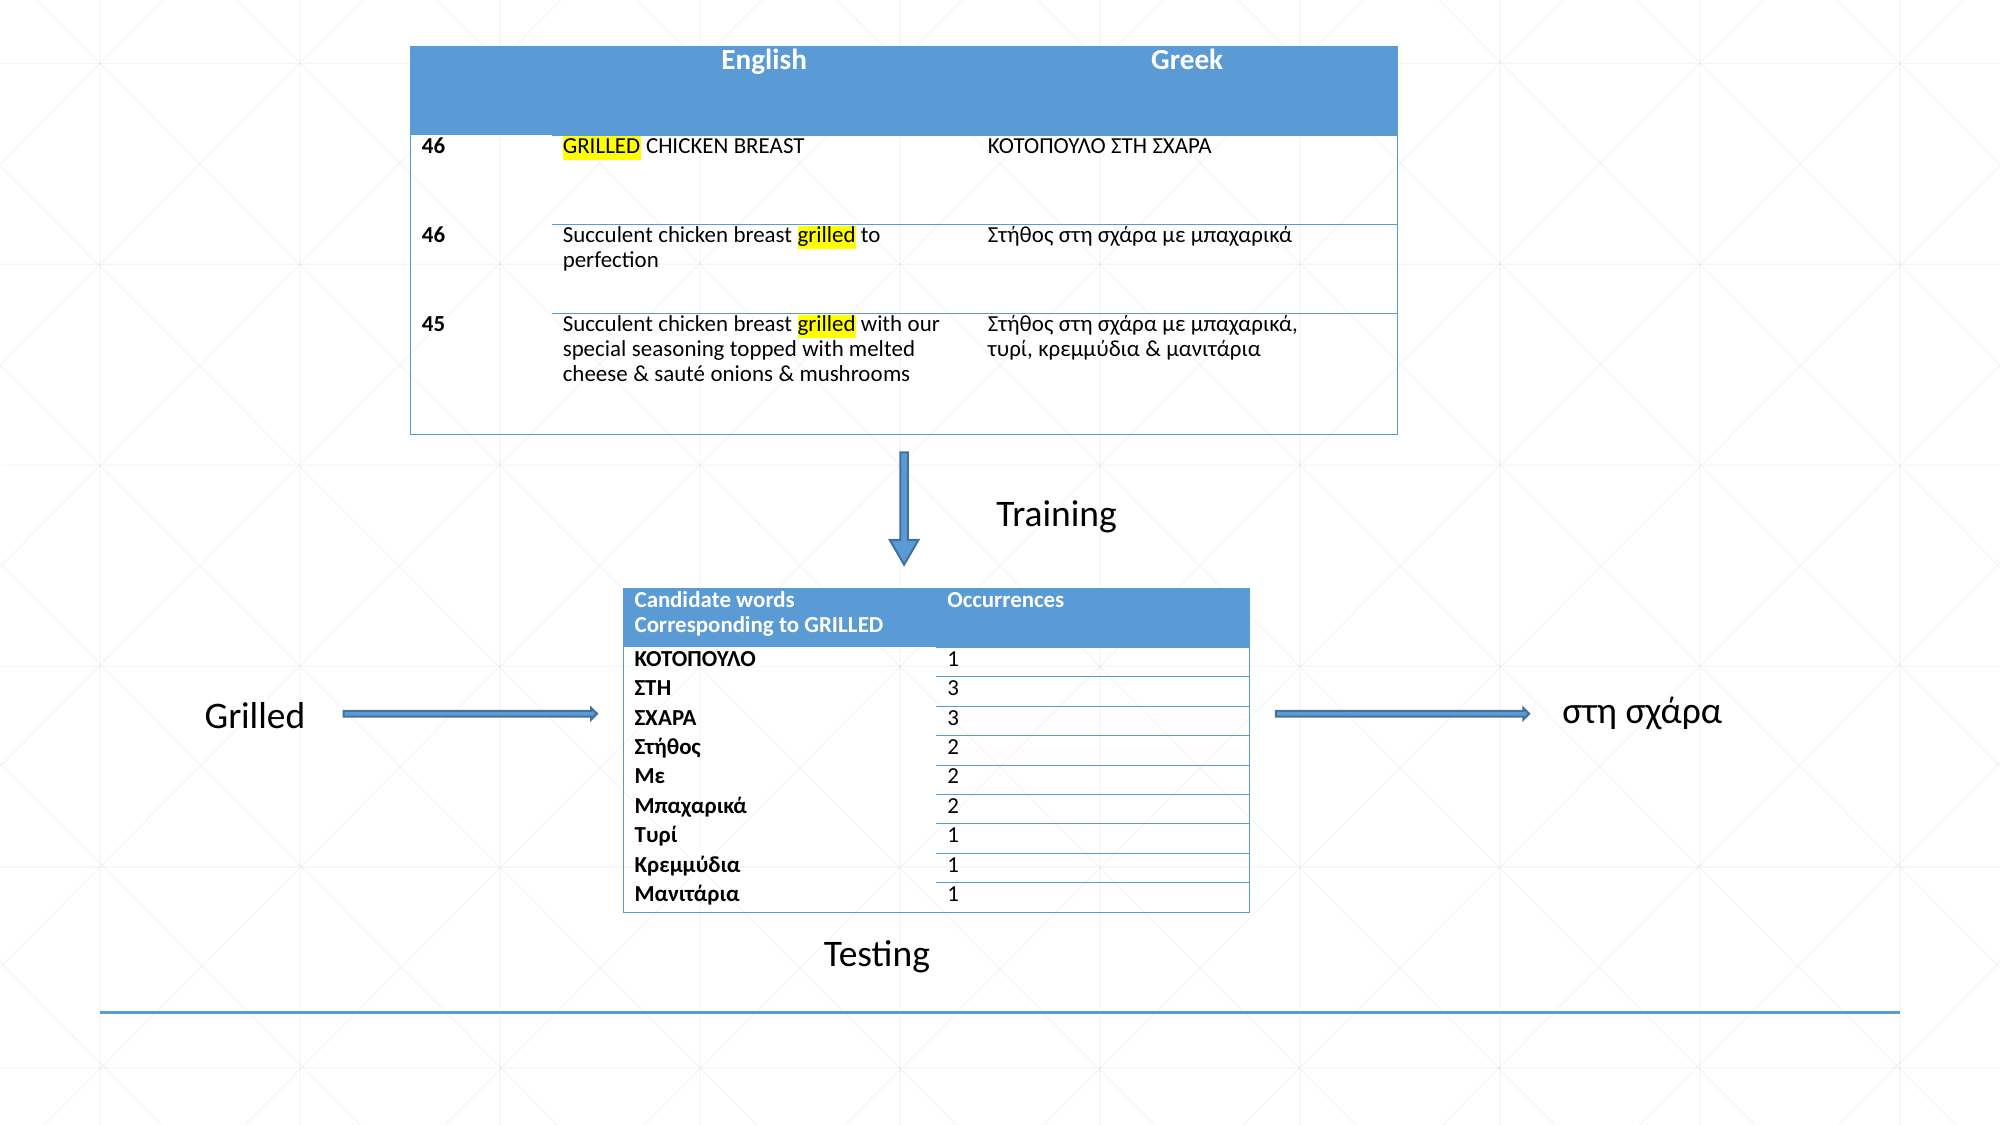

|  | English | Greek |
| --- | --- | --- |
| 46 | GRILLED CHICKEN BREAST | ΚΟΤΟΠΟΥΛΟ ΣΤΗ ΣΧΑΡΑ |
| 46 | Succulent chicken breast grilled to perfection | Στήθος στη σχάρα με μπαχαρικά |
| 45 | Succulent chicken breast grilled with our special seasoning topped with melted cheese & sauté onions & mushrooms | Στήθος στη σχάρα με μπαχαρικά, τυρί, κρεμμύδια & μανιτάρια |
Training

| Candidate words Corresponding to GRILLED | Occurrences |
| --- | --- |
| ΚΟΤΟΠΟΥΛΟ | 1 |
| ΣΤΗ | 3 |
| ΣΧΑΡΑ | 3 |
| Στήθος | 2 |
| Με | 2 |
| Μπαχαρικά | 2 |
| Τυρί | 1 |
| Κρεμμύδια | 1 |
| Μανιτάρια | 1 |

στη σχάρα
Grilled

Testing